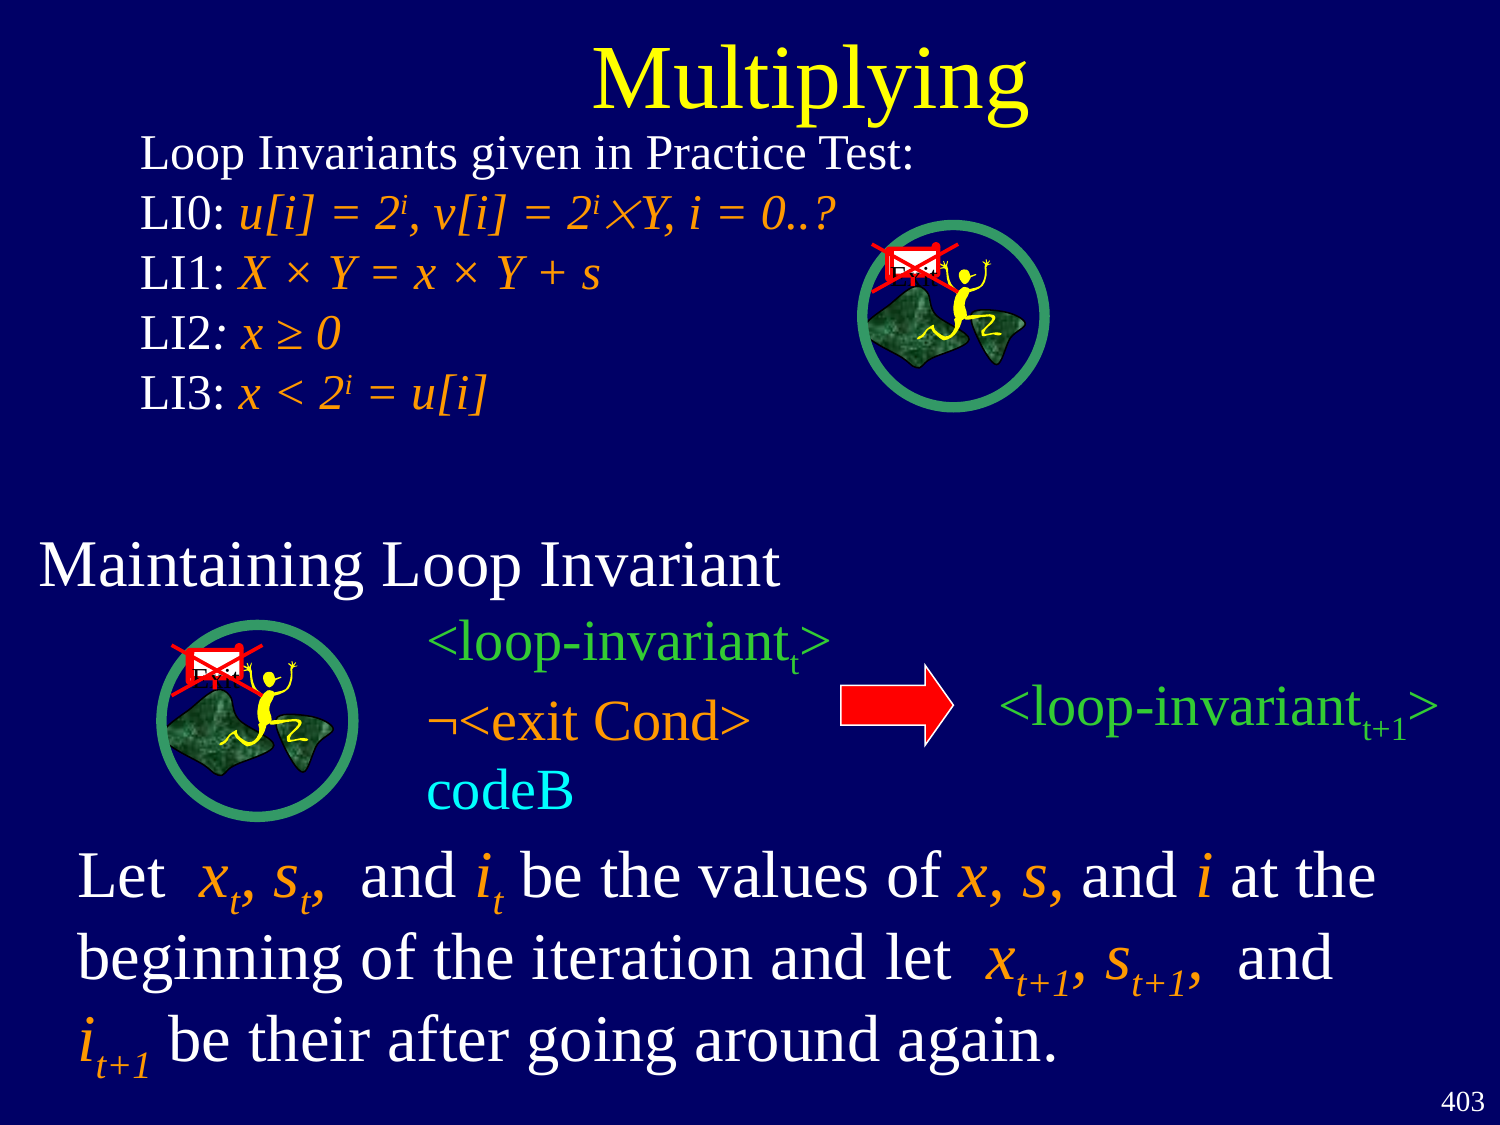

Multiplying
Loop Invariants given in Practice Test:
LI0: u[i] = 2i, v[i] = 2i×Y, i = 0..?
LI1: X × Y = x × Y + s
LI2: x ≥ 0
LI3: x < 2i = u[i]

Exit

Maintaining Loop Invariant
<loop-invariantt>
¬<exit Cond>
codeB

Exit

<loop-invariantt+1>

Let  xt, st,  and it be the values of x, s, and i at the beginning of the iteration and let  xt+1, st+1,  and it+1 be their after going around again.